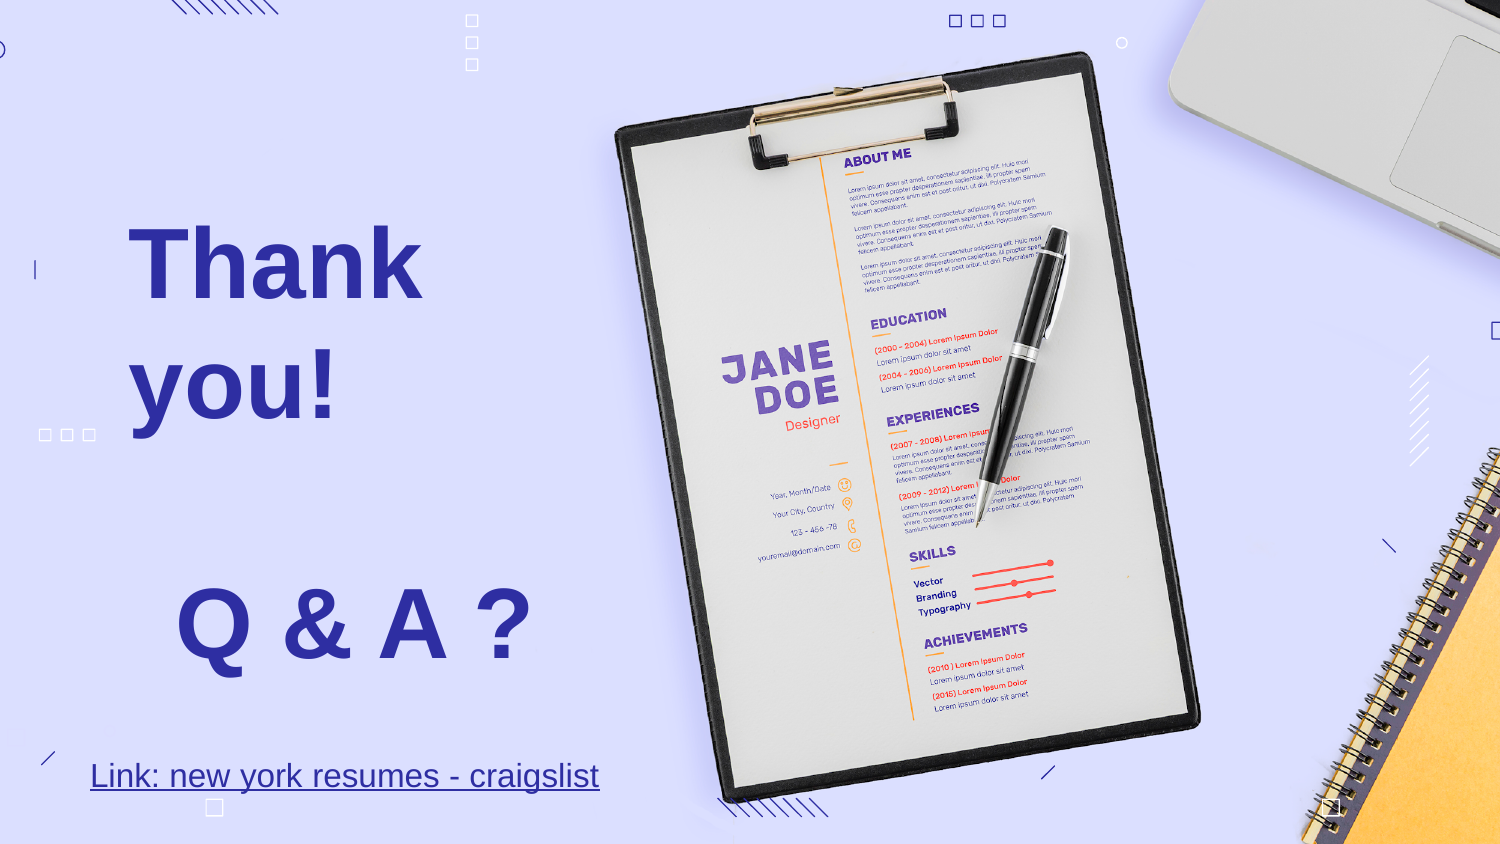

Thank you!

Q & A ?
Link: new york resumes - craigslist